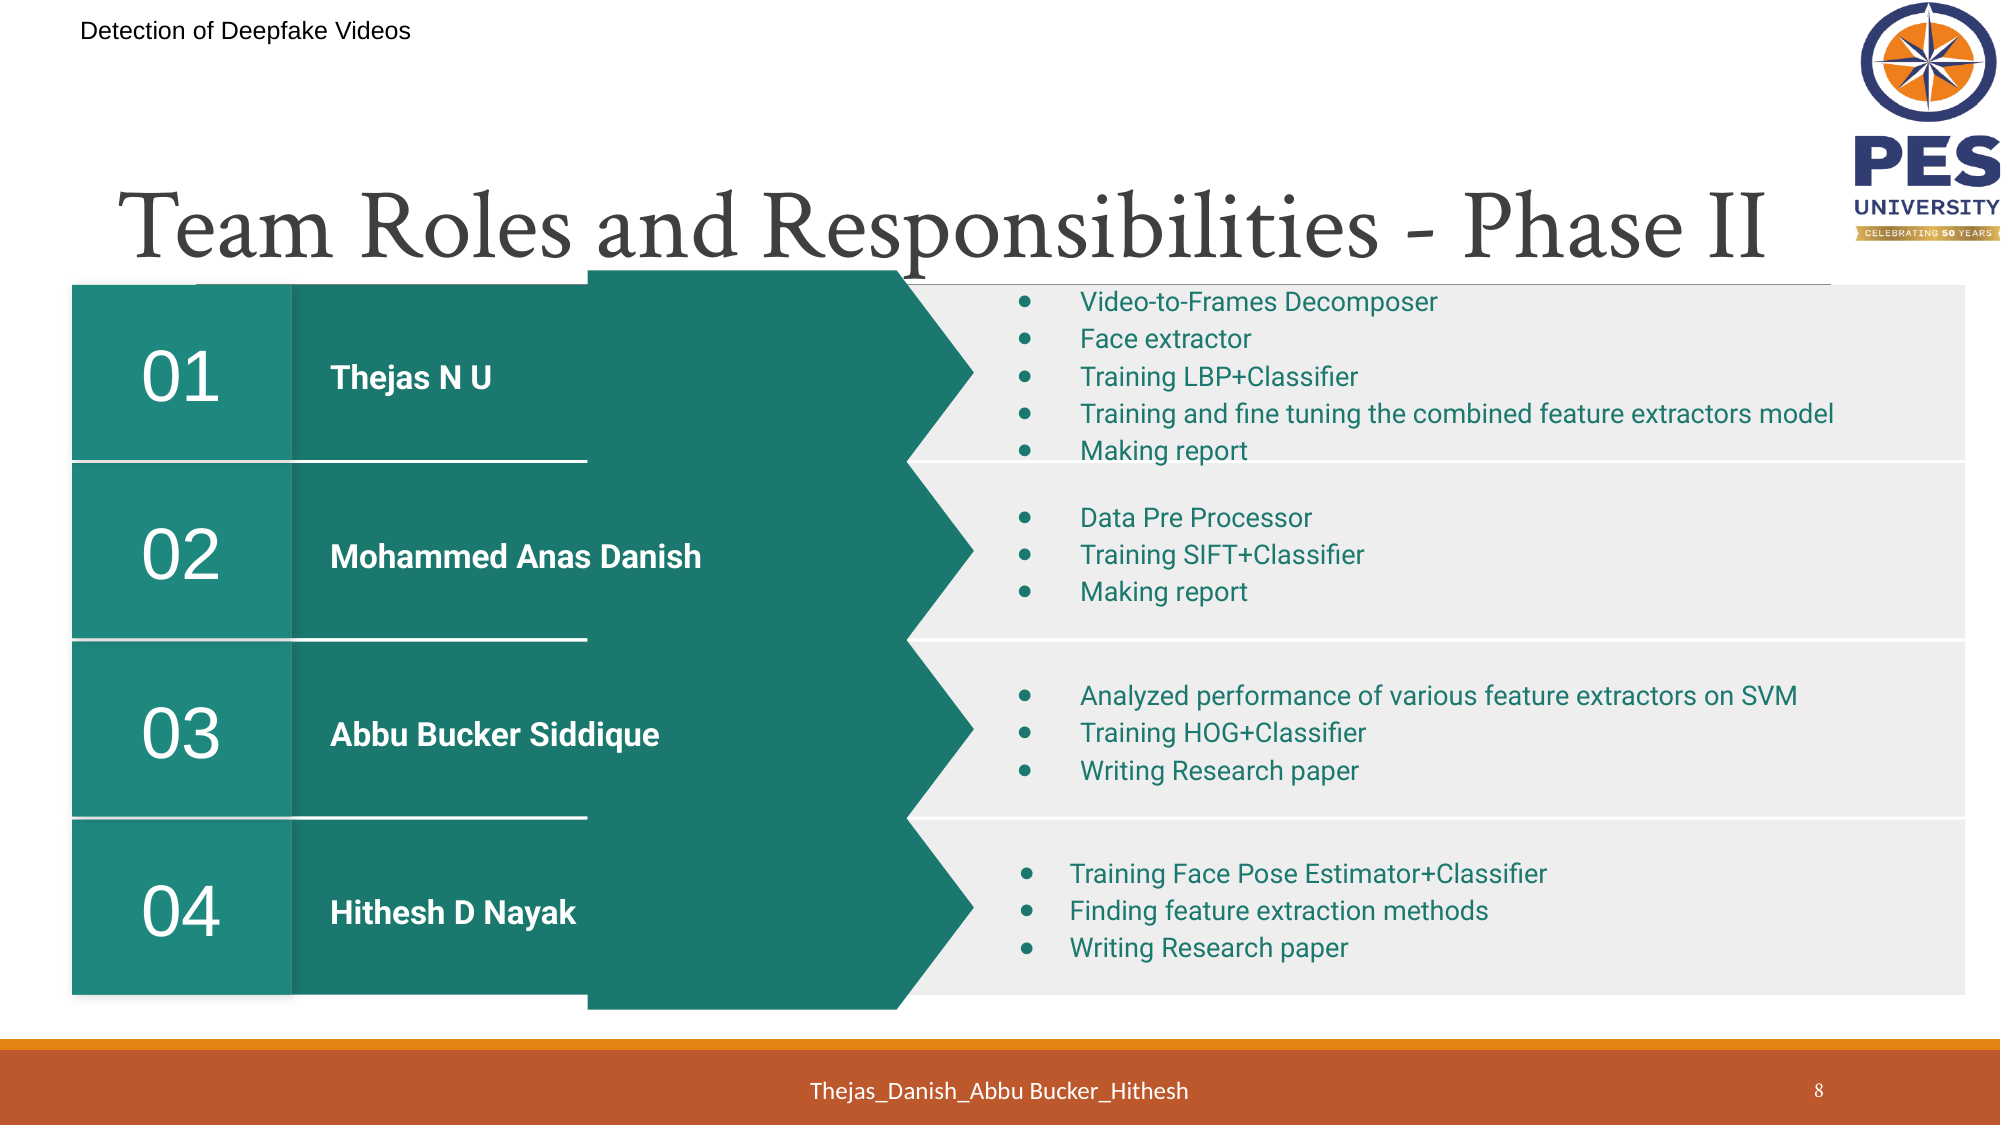

Detection of Deepfake Videos
# Team Roles and Responsibilities - Phase II

01

Video-to-Frames Decomposer
Face extractor
Training LBP+Classifier
Training and fine tuning the combined feature extractors model
Making report
Thejas N U

02

Data Pre Processor
Training SIFT+Classifier
Making report
Mohammed Anas Danish

03

Analyzed performance of various feature extractors on SVM
Training HOG+Classifier
Writing Research paper
Abbu Bucker Siddique

04

Training Face Pose Estimator+Classifier
Finding feature extraction methods
Writing Research paper
Hithesh D Nayak
Thejas_Danish_Abbu Bucker_Hithesh
8